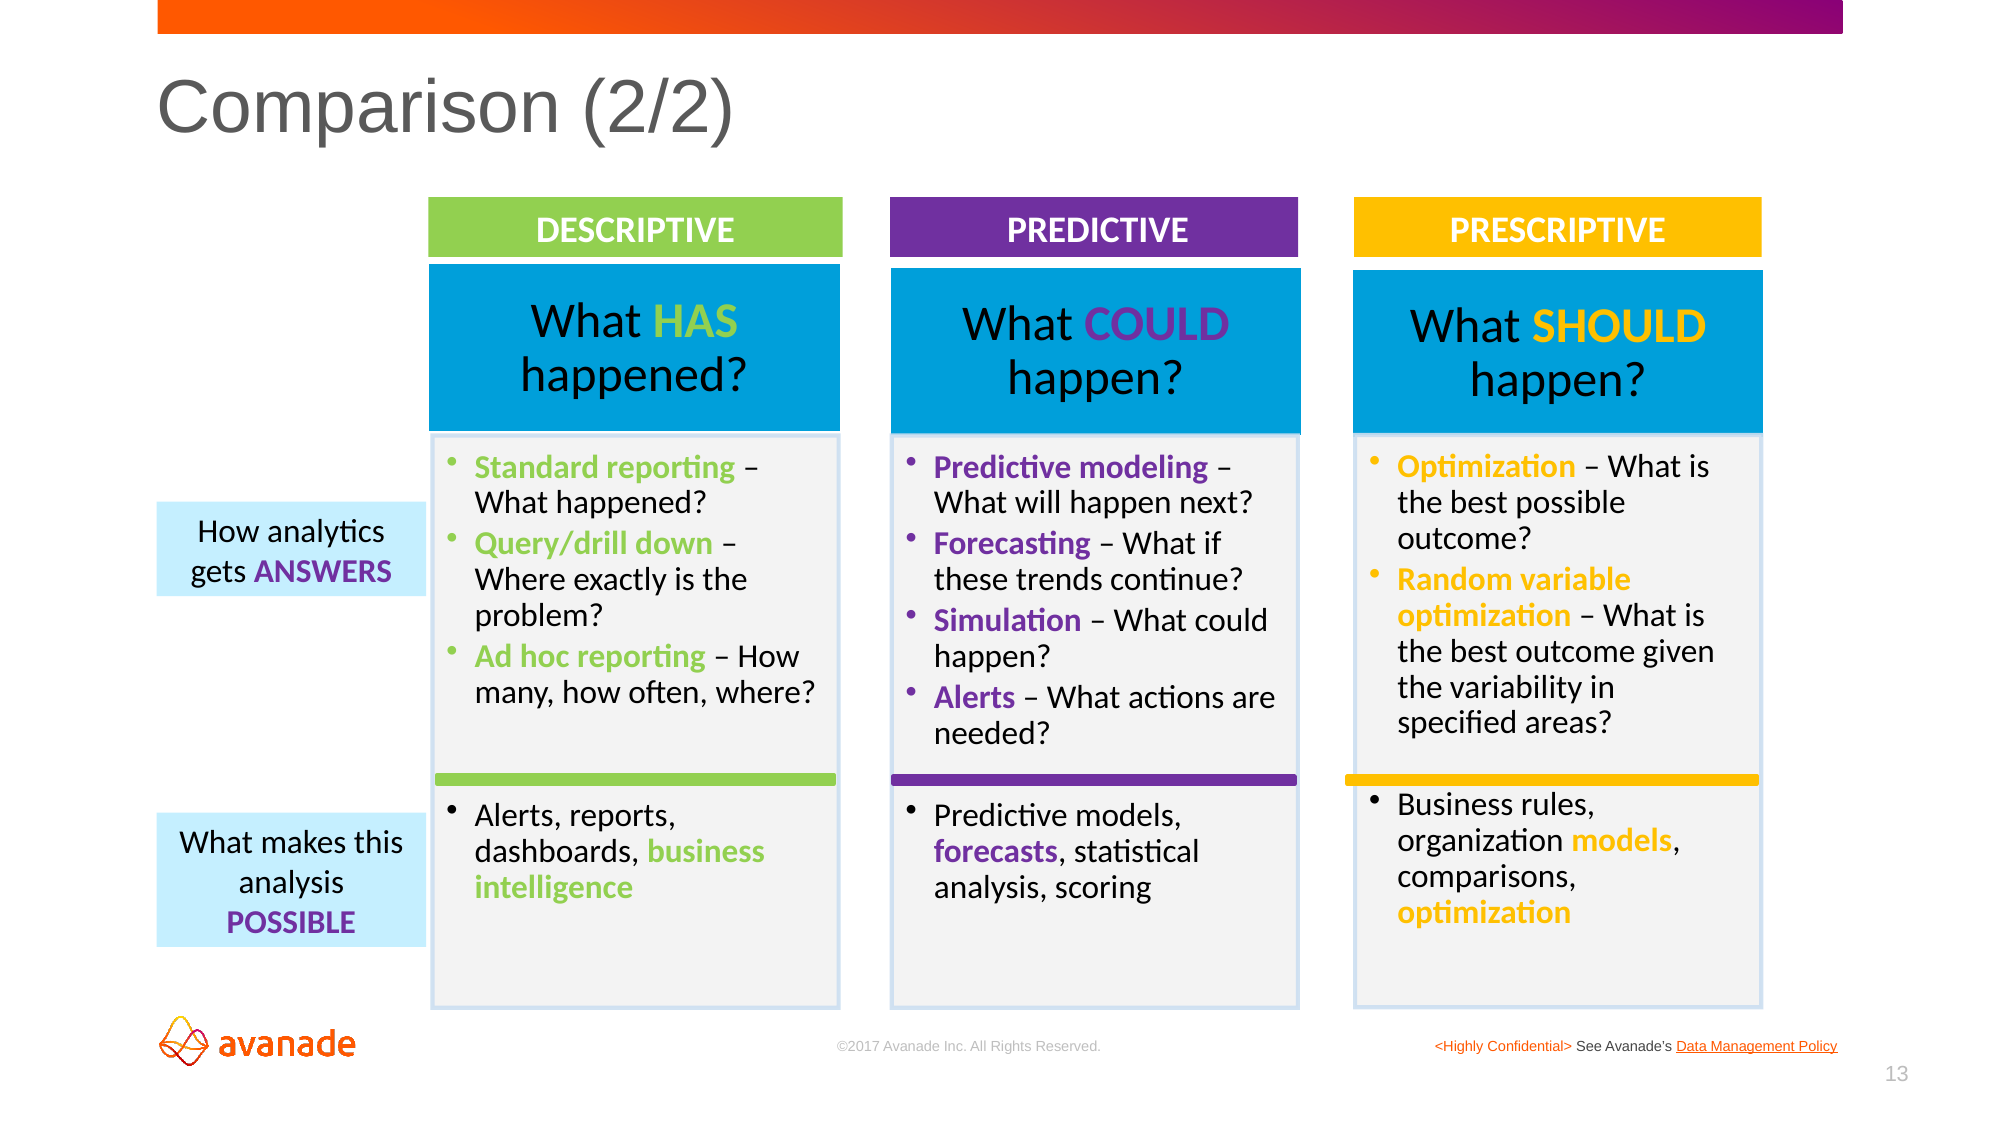

Comparison (2/2)
DESCRIPTIVE
      PREDICTIVE
PRESCRIPTIVE
What HAS happened?
Standard reporting – What happened?
Query/drill down – Where exactly is the problem?
Ad hoc reporting – How many, how often, where?

Alerts, reports, dashboards, business intelligence
What COULD happen?
Predictive modeling – What will happen next?
Forecasting – What if these trends continue?
Simulation – What could happen?
Alerts – What actions are needed?

Predictive models,  forecasts, statistical analysis, scoring

What SHOULD happen?
Optimization – What is the best possible outcome?
Random variable optimization – What is the best outcome given the variability in specified areas?

Business rules, organization models, comparisons, optimization

How analytics gets ANSWERS

What makes this analysis POSSIBLE
13